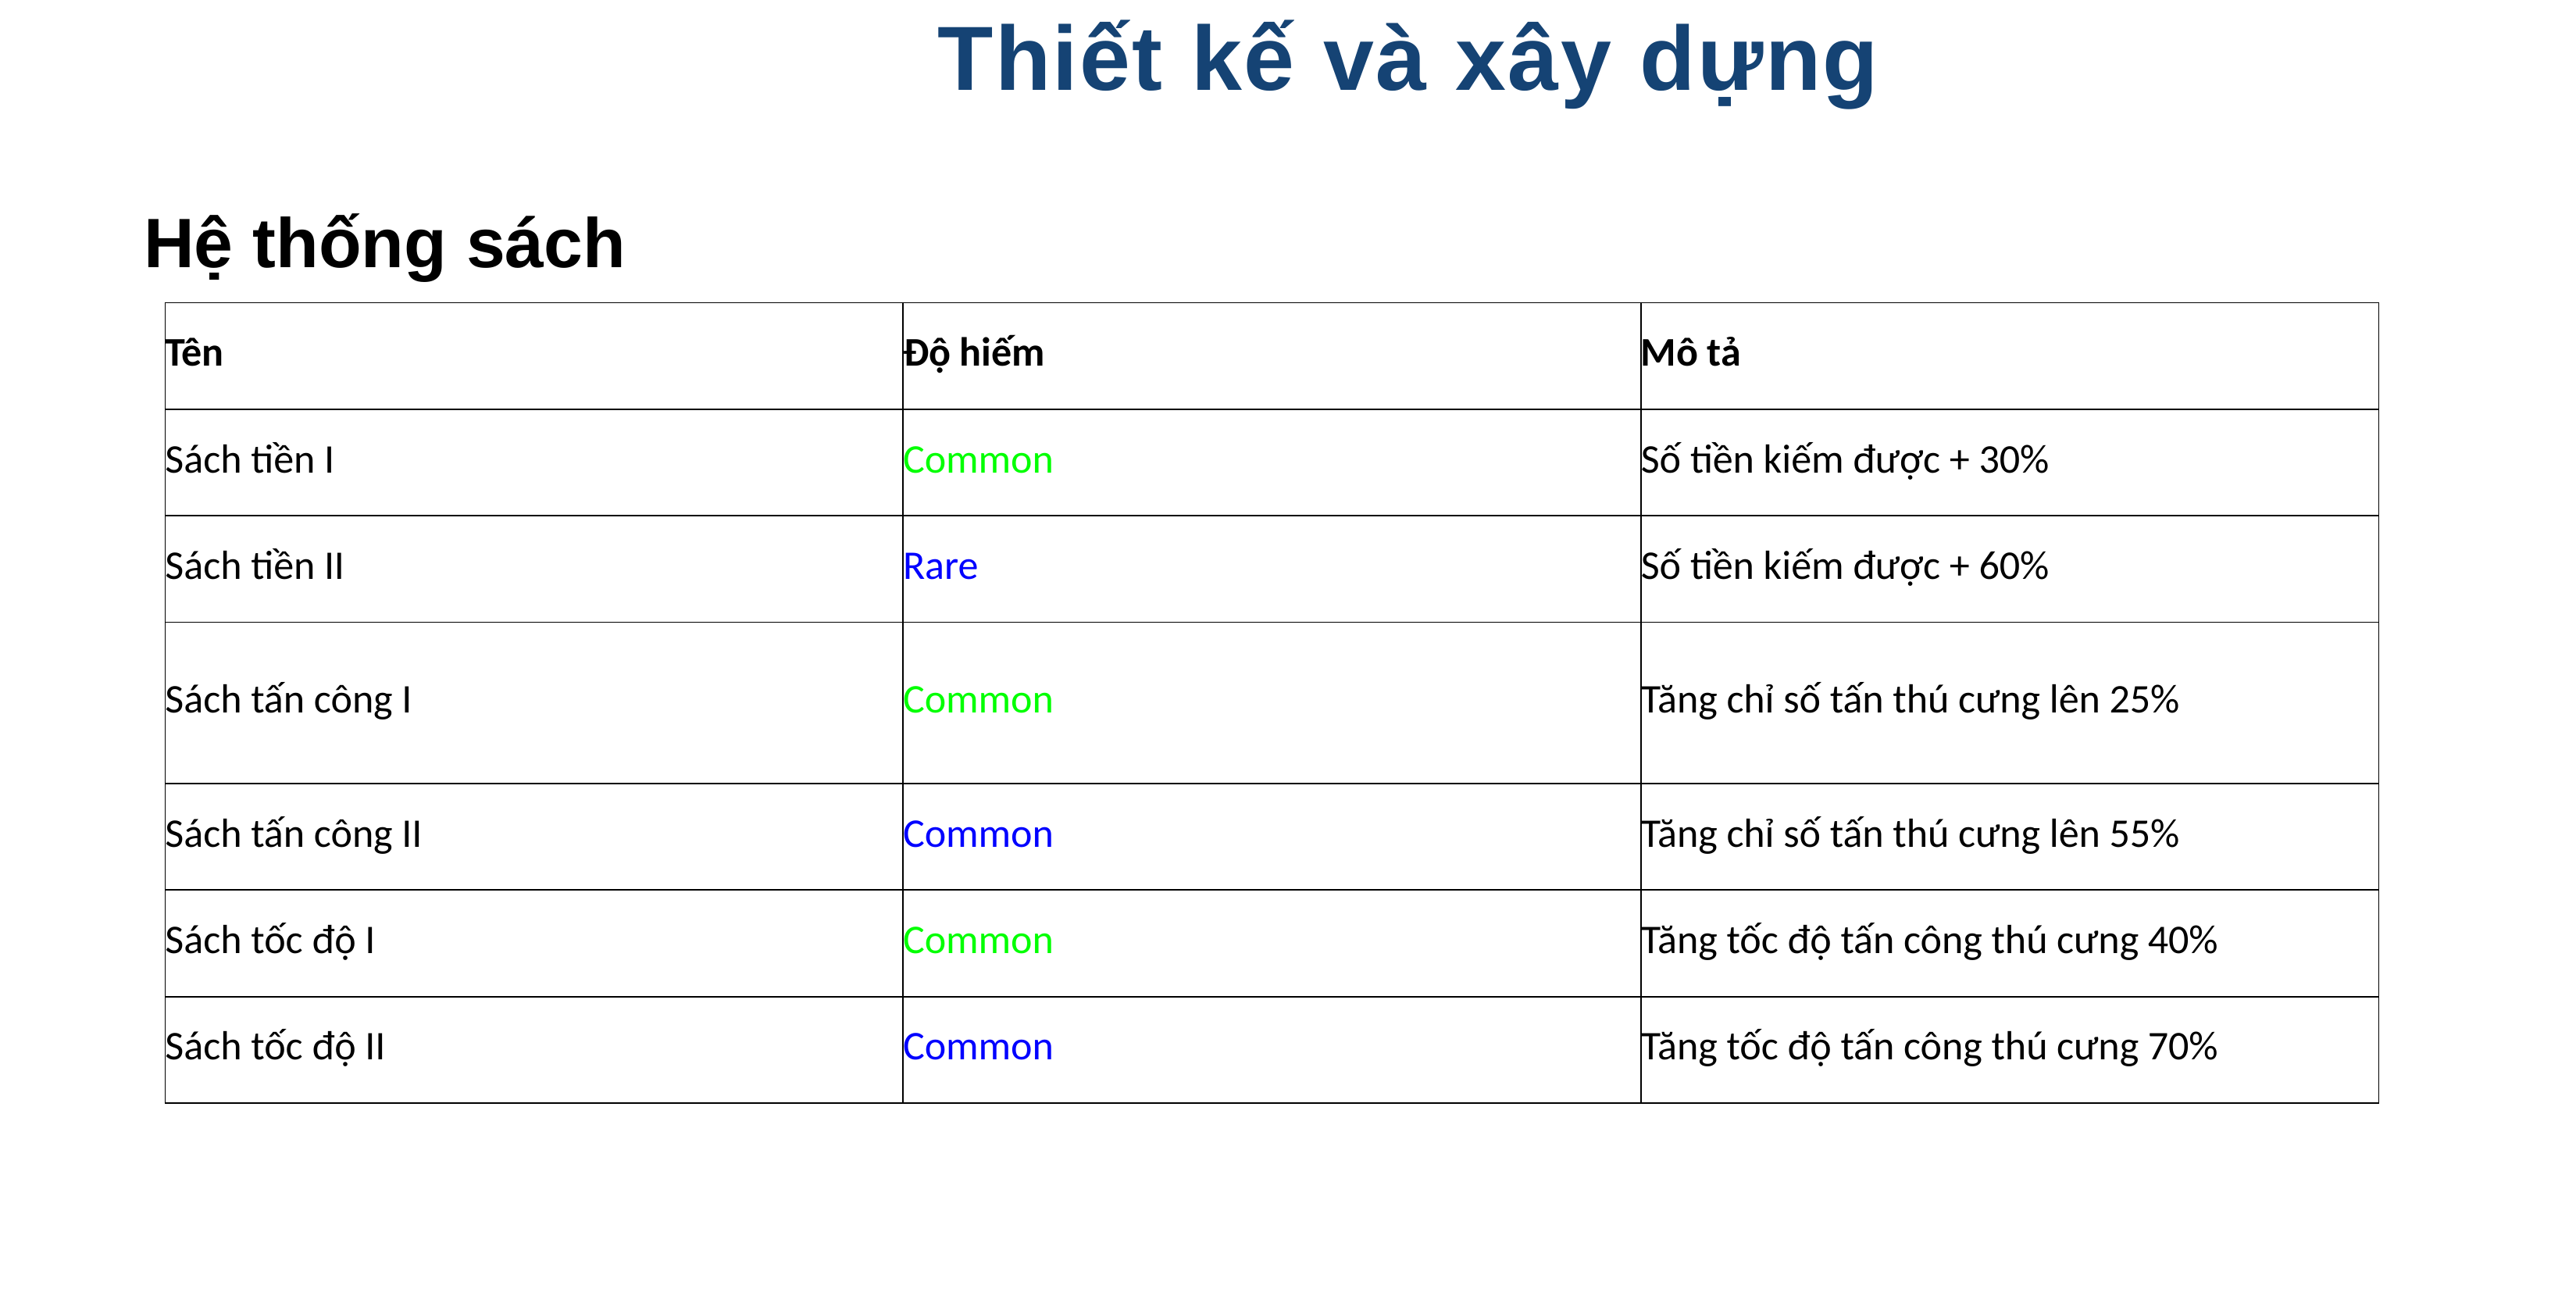

Thiết kế và xây dựng
Hệ thống sách
| Tên | Độ hiếm | Mô tả |
| --- | --- | --- |
| Sách tiền I | Common | Số tiền kiếm được + 30% |
| Sách tiền II | Rare | Số tiền kiếm được + 60% |
| Sách tấn công I | Common | Tăng chỉ số tấn thú cưng lên 25% |
| Sách tấn công II | Common | Tăng chỉ số tấn thú cưng lên 55% |
| Sách tốc độ I | Common | Tăng tốc độ tấn công thú cưng 40% |
| Sách tốc độ II | Common | Tăng tốc độ tấn công thú cưng 70% |